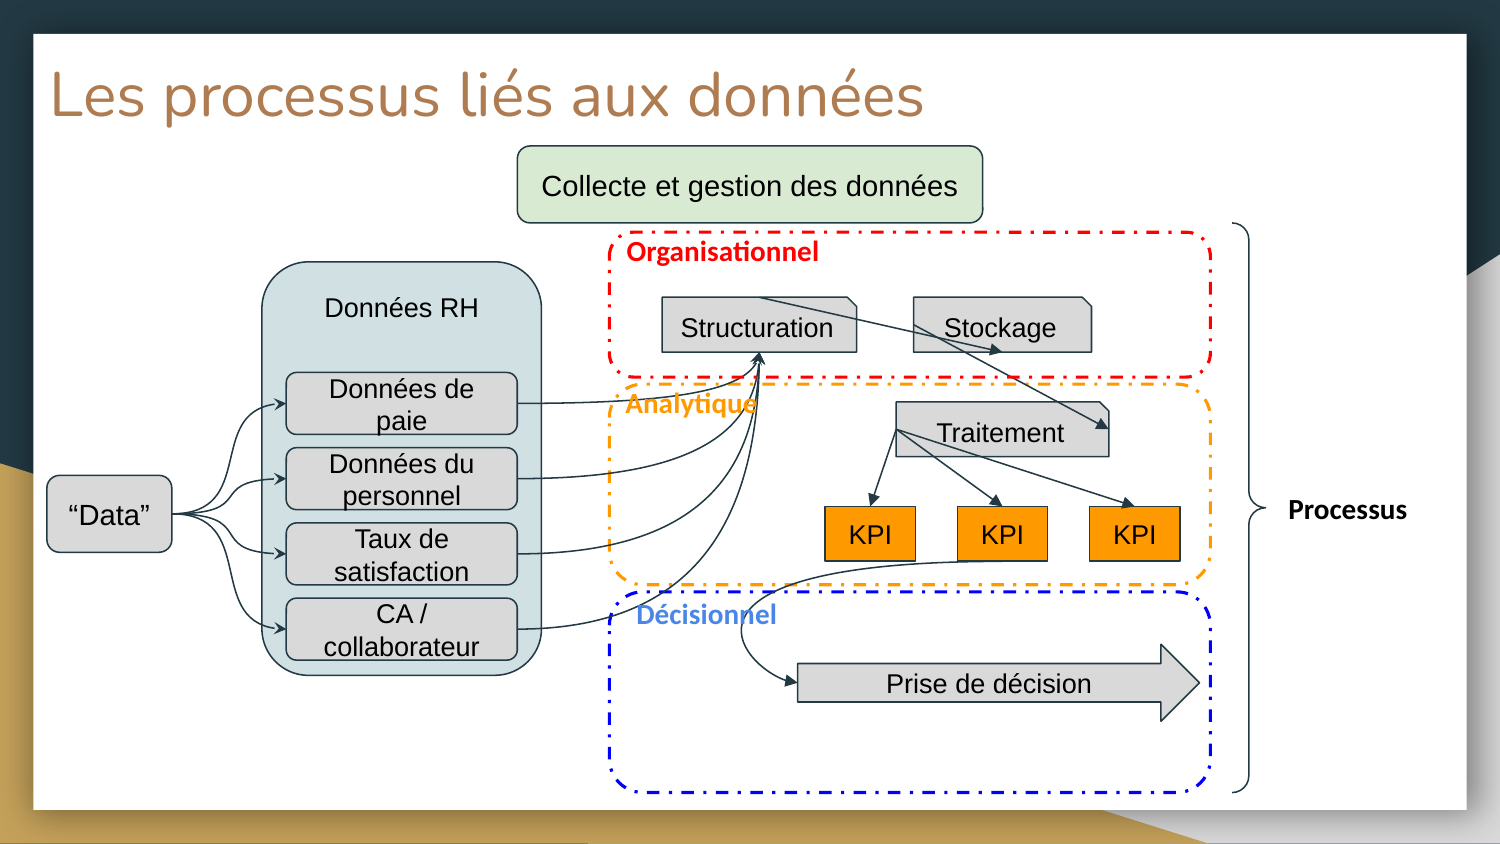

# Les processus liés aux données
Collecte et gestion des données
Organisationnel

Données RH
Structuration
Stockage
Analytique
Données de paie

Traitement
Données du personnel
Processus
“Data”
KPI
KPI
KPI
Taux de satisfaction
Décisionnel

CA / collaborateur
Prise de décision